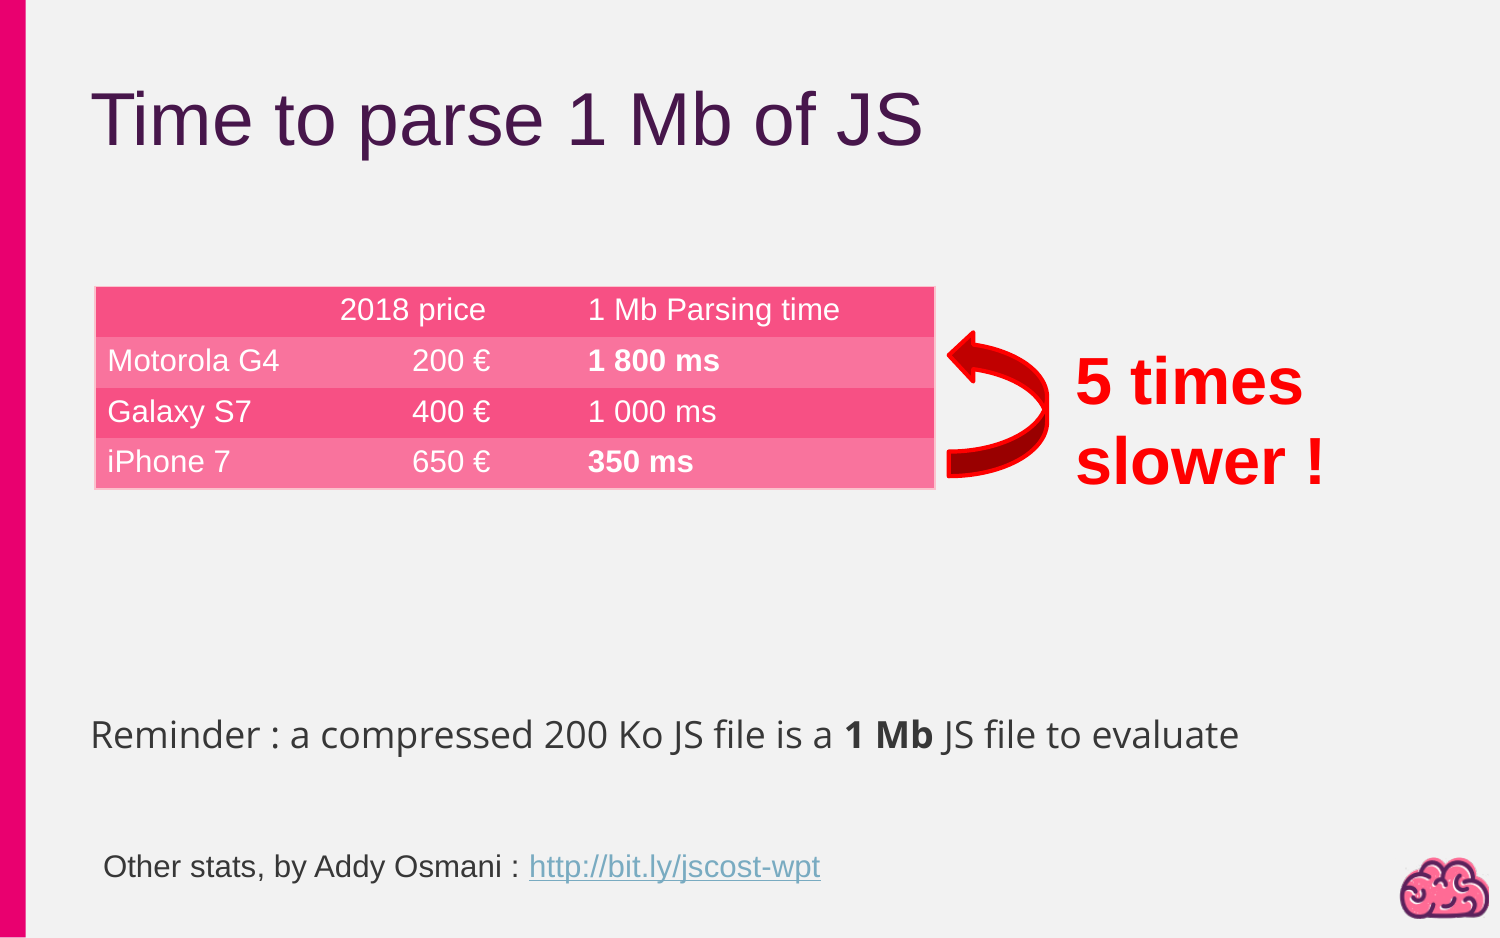

# Time to parse 1 Mb of JS

Reminder : a compressed 200 Ko JS file is a 1 Mb JS file to evaluate
|  | 2018 price | 1 Mb Parsing time |
| --- | --- | --- |
| Motorola G4 | 200 € | 1 800 ms |
| Galaxy S7 | 400 € | 1 000 ms |
| iPhone 7 | 650 € | 350 ms |

5 times slower !
Other stats, by Addy Osmani : http://bit.ly/jscost-wpt